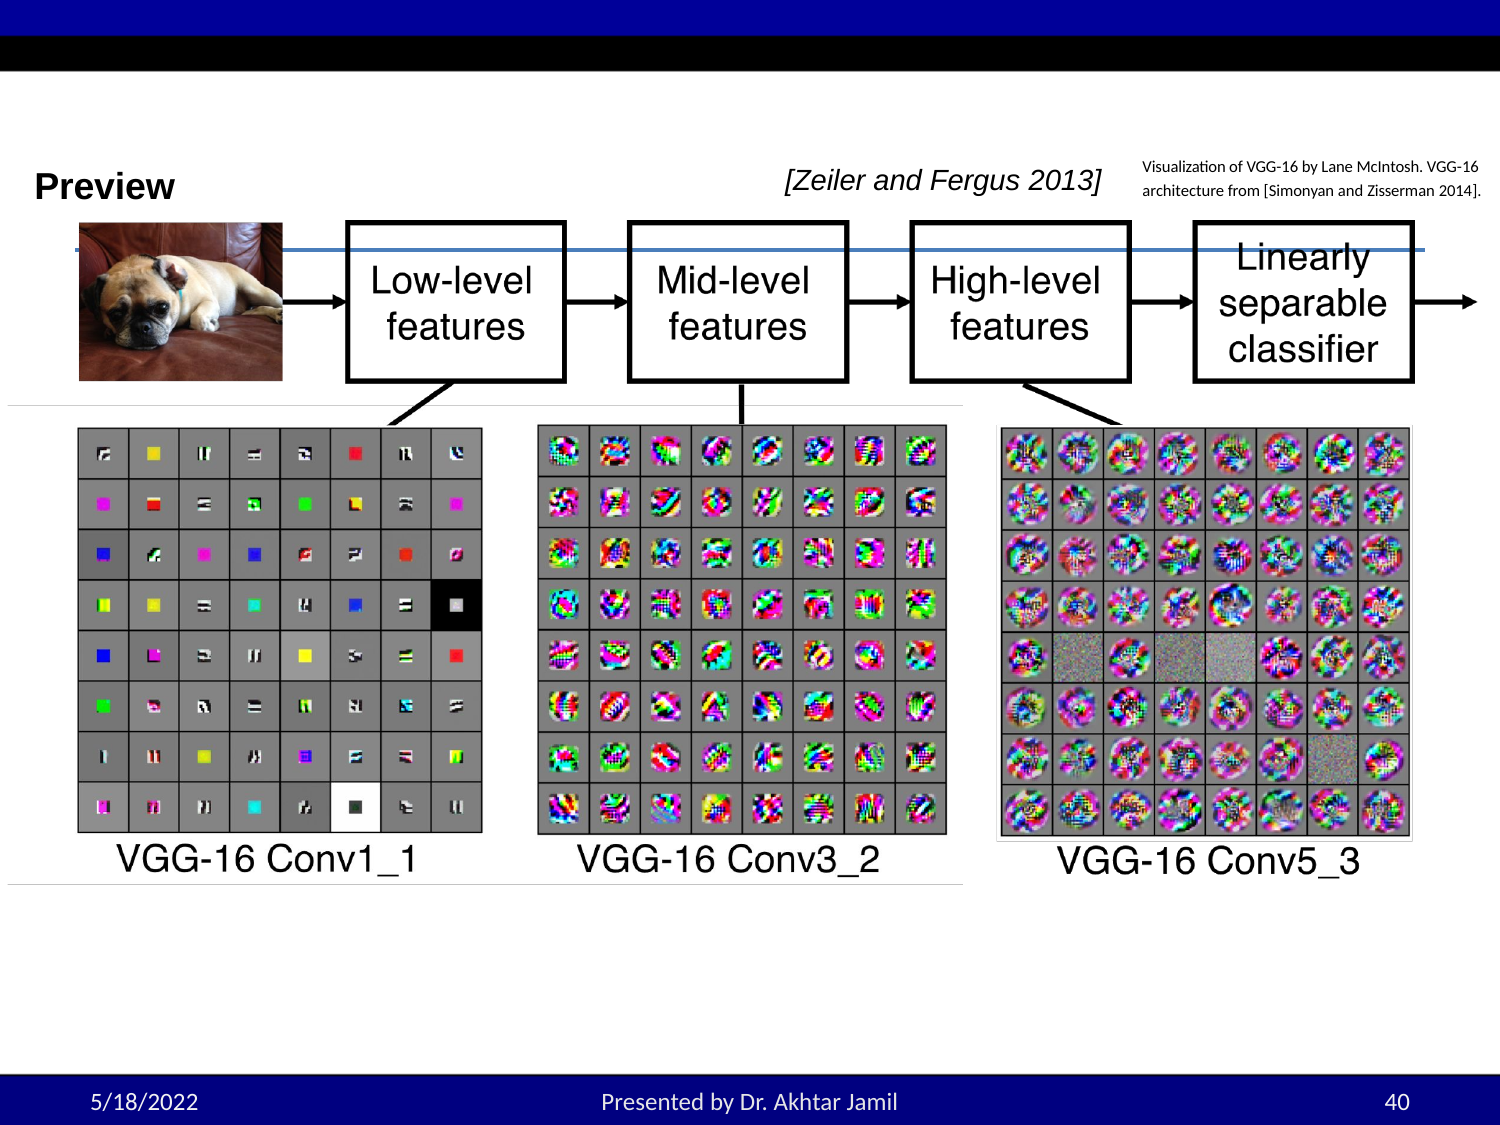

Visualization of VGG-16 by Lane McIntosh. VGG-16  architecture from [Simonyan and Zisserman 2014].
# Preview
[Zeiler and Fergus 2013]

Fei-Fei Li & Justin Johnson & Serena Yeung	April 18,  2017Lecture 5 -
5/18/2022
Presented by Dr. Akhtar Jamil
40